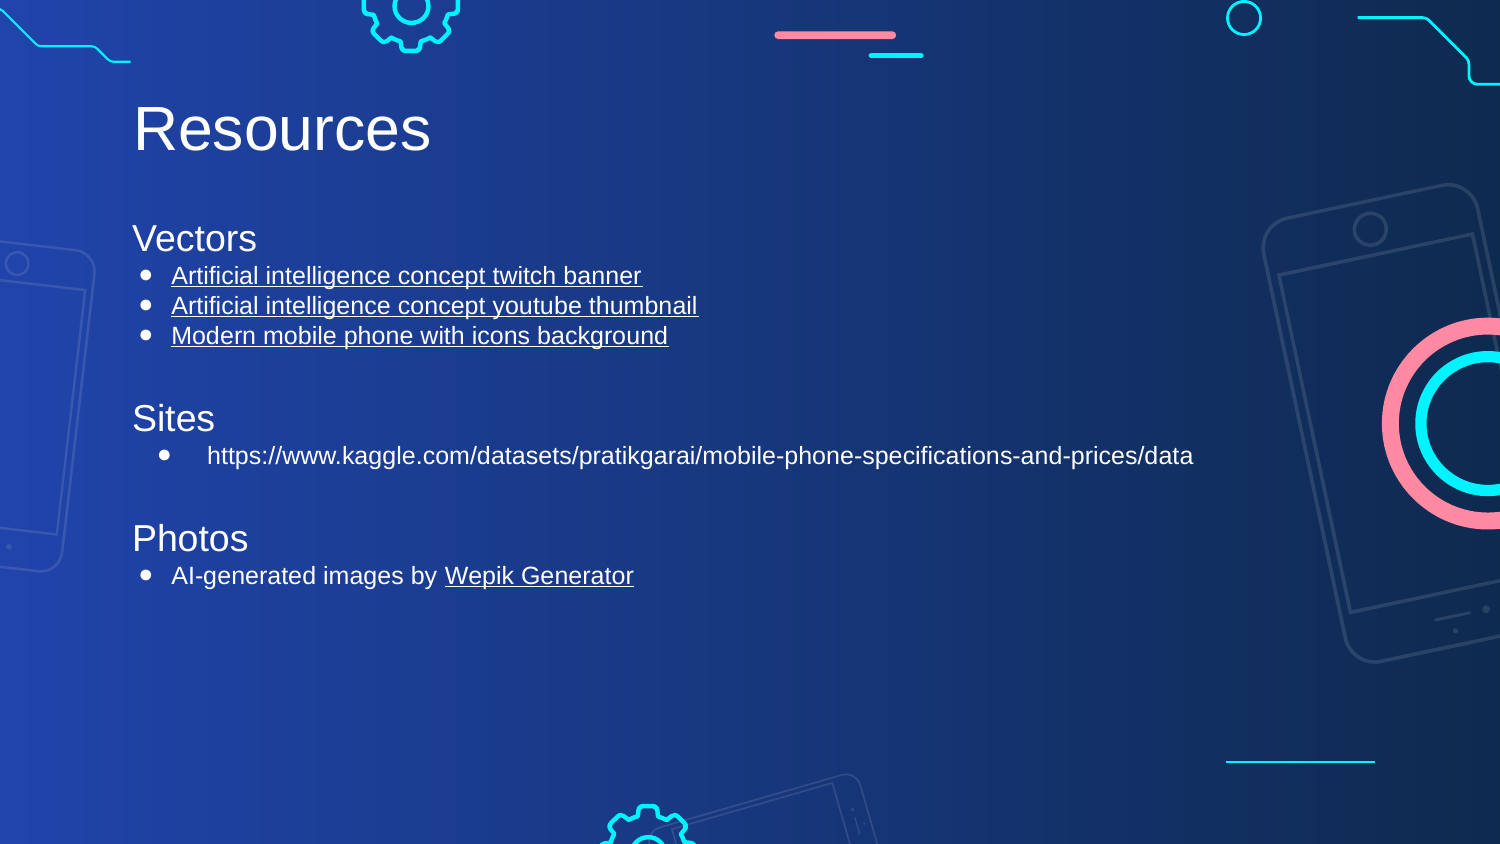

# Resources
Vectors
Artificial intelligence concept twitch banner
Artificial intelligence concept youtube thumbnail
Modern mobile phone with icons background

Sites
https://www.kaggle.com/datasets/pratikgarai/mobile-phone-specifications-and-prices/data

Photos
AI-generated images by Wepik Generator